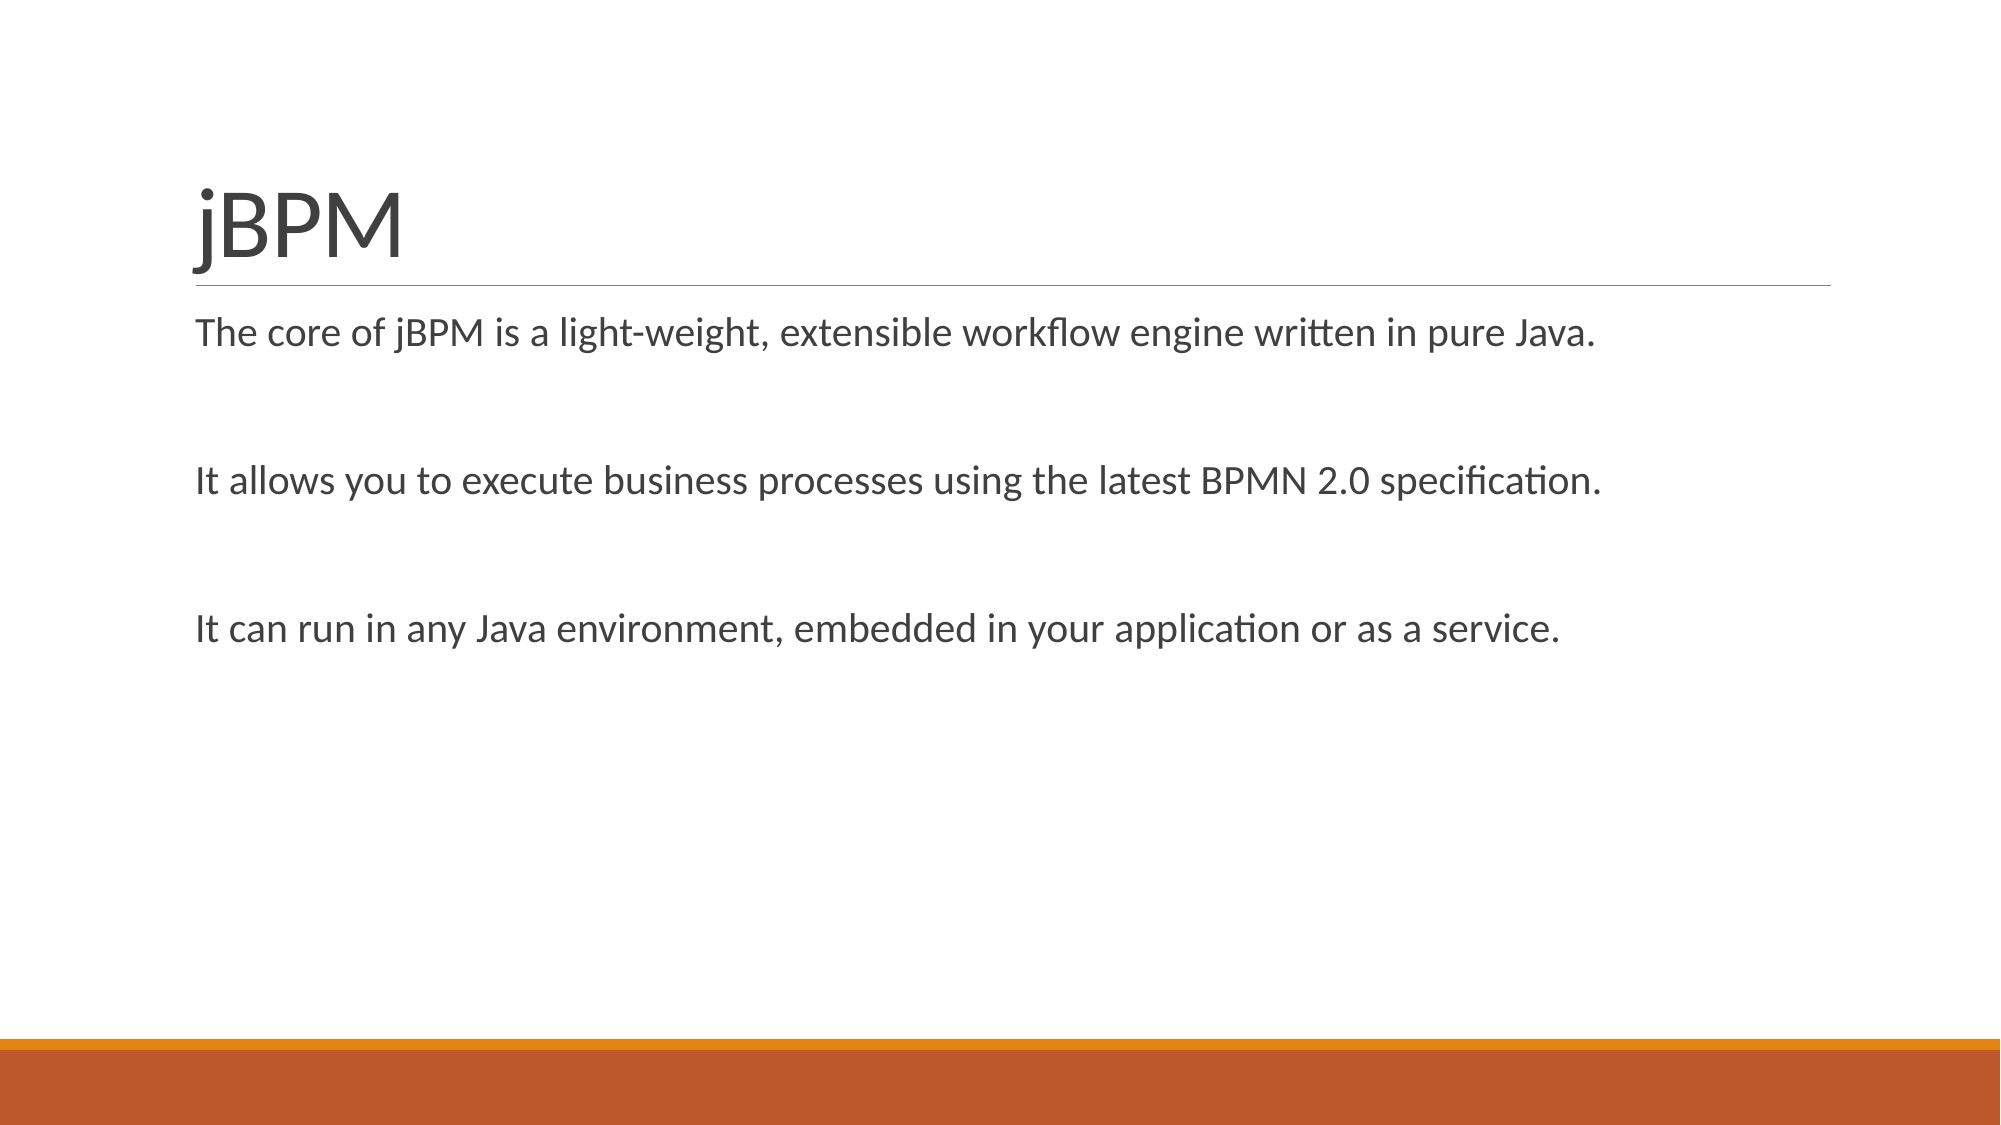

# jBPM
The core of jBPM is a light-weight, extensible workflow engine written in pure Java.

It allows you to execute business processes using the latest BPMN 2.0 specification.

It can run in any Java environment, embedded in your application or as a service.